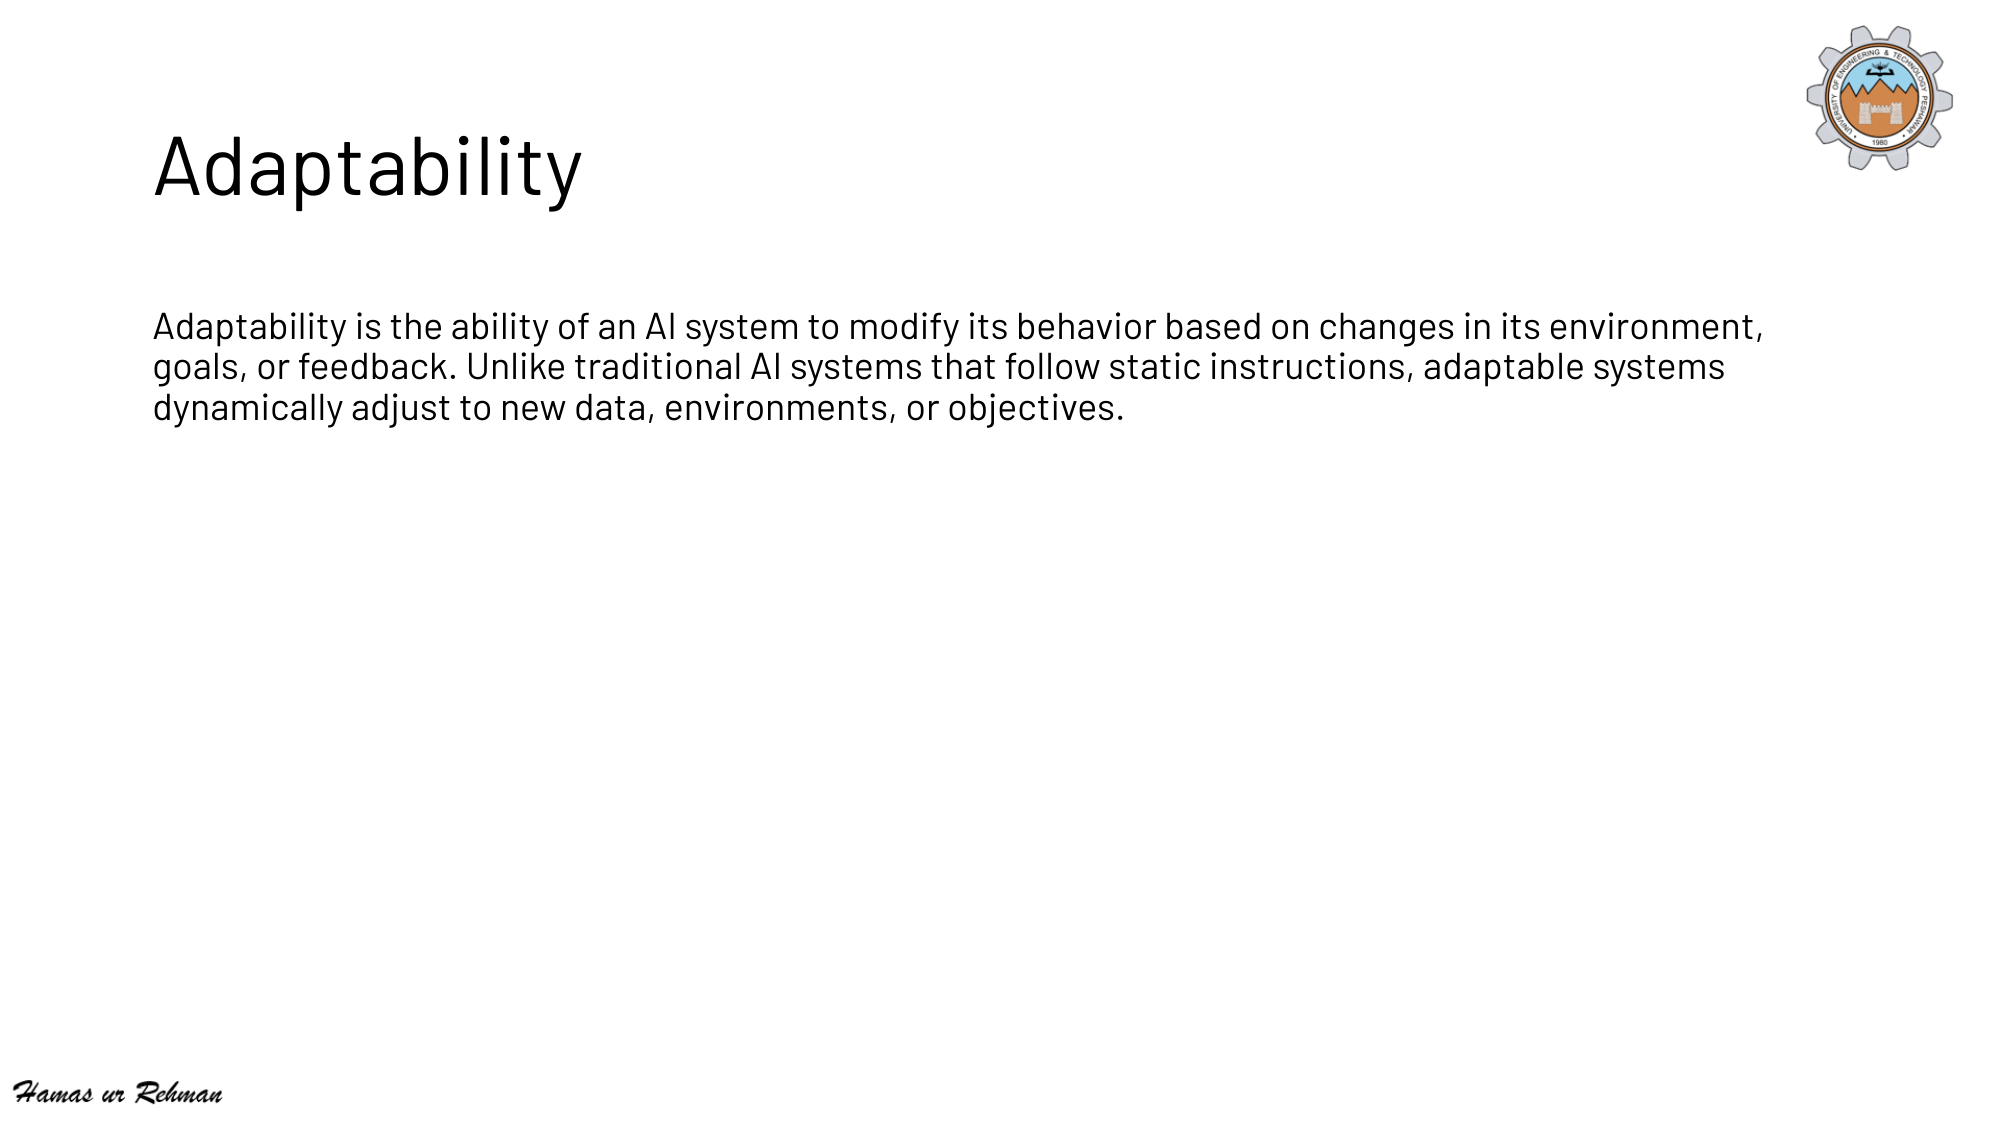

# Adaptability
Adaptability is the ability of an AI system to modify its behavior based on changes in its environment, goals, or feedback. Unlike traditional AI systems that follow static instructions, adaptable systems dynamically adjust to new data, environments, or objectives.